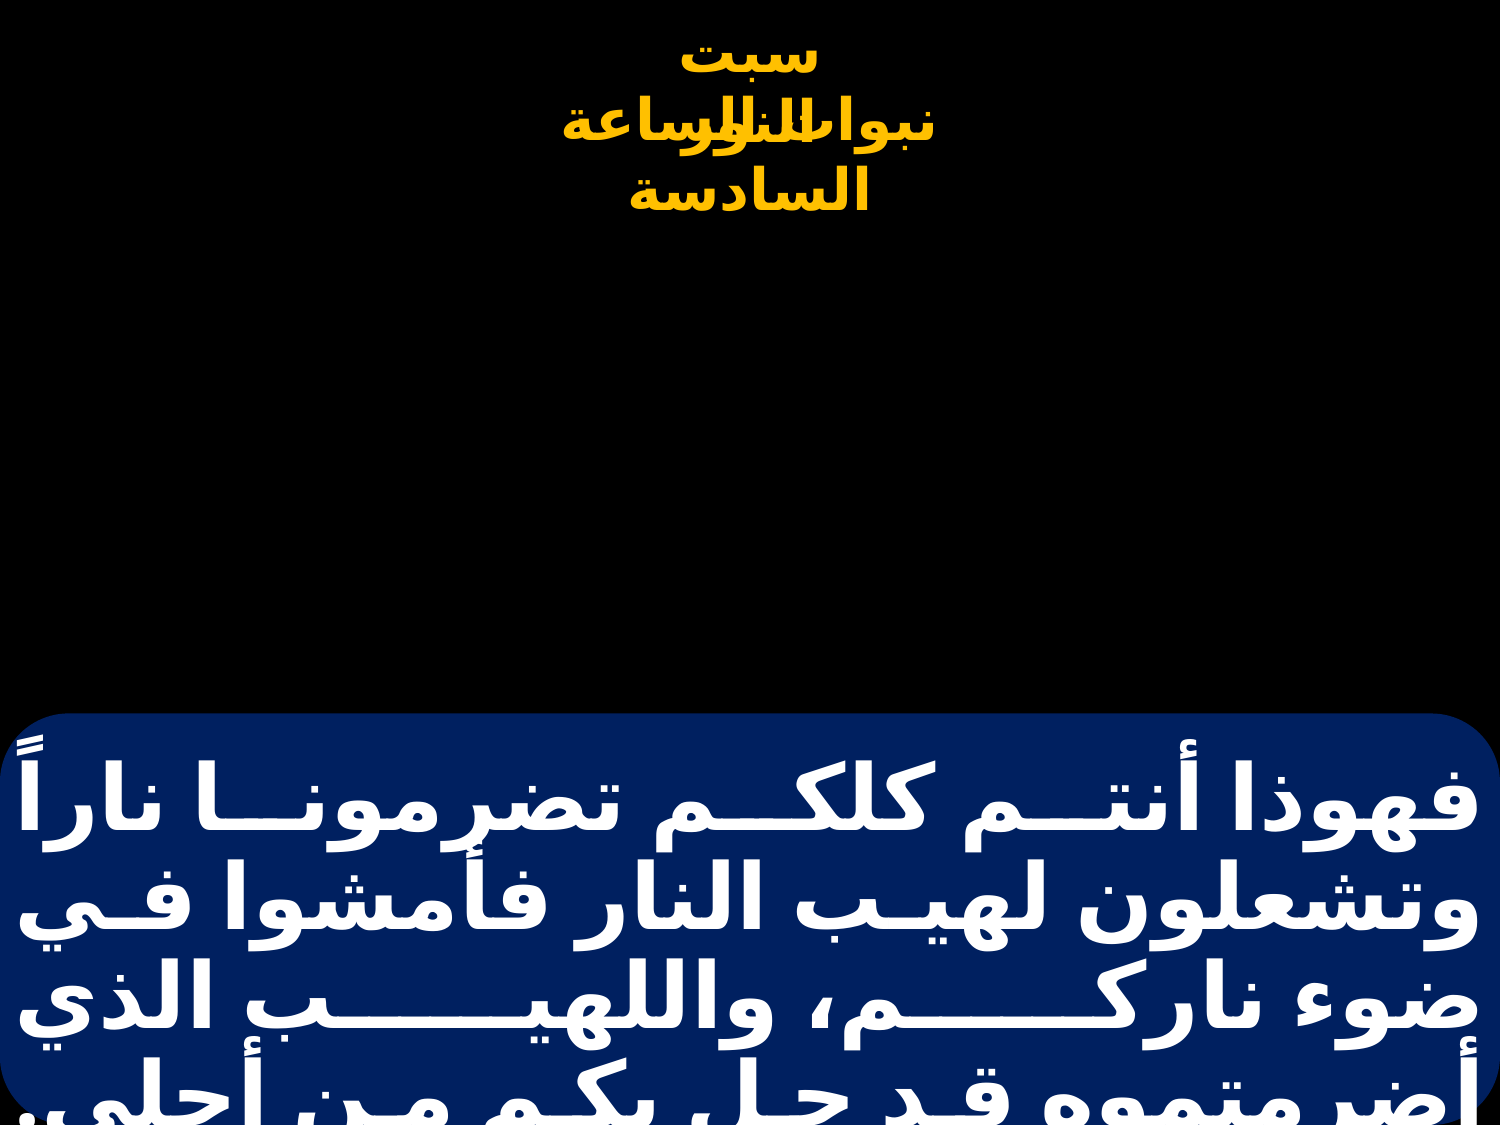

# فهوذا أنتم كلكم تضرمونا ناراً وتشعلون لهيب النار فأمشوا في ضوء ناركم، واللهيب الذي أضرمتموه قد حل بكم من أجلى. فتنامون في حزن.